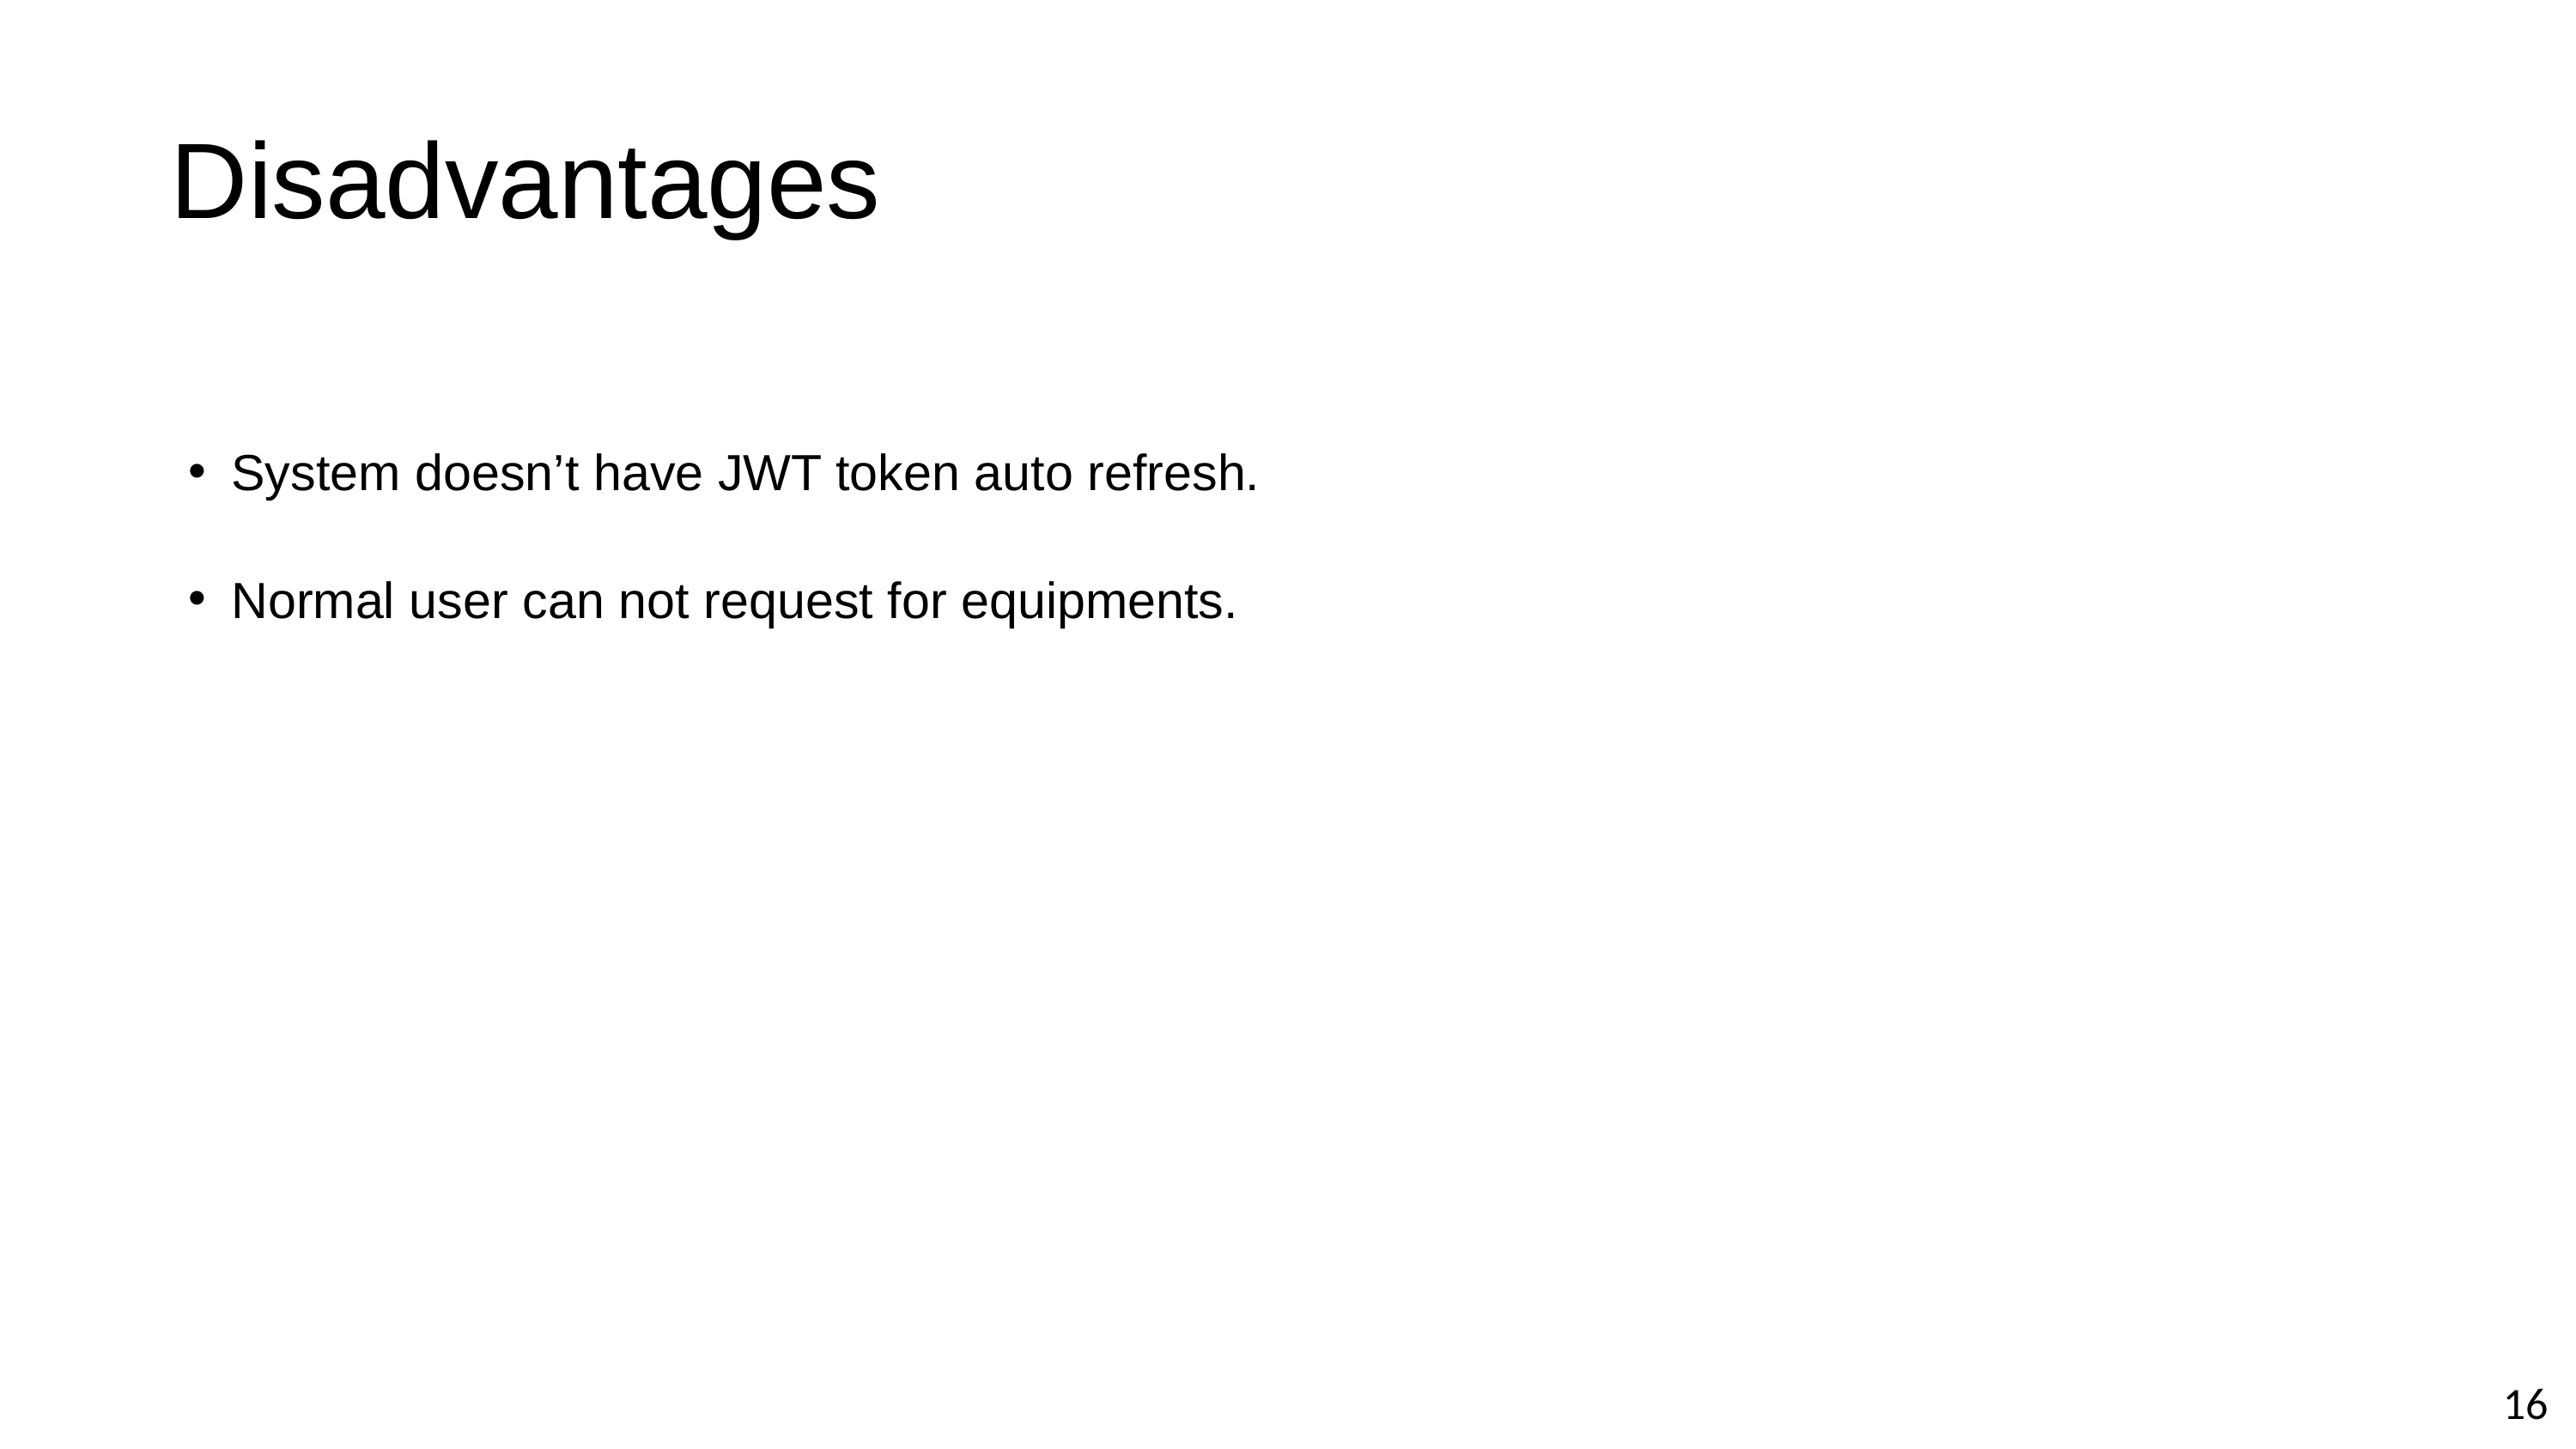

Disadvantages
System doesn’t have JWT token auto refresh.
Normal user can not request for equipments.

16